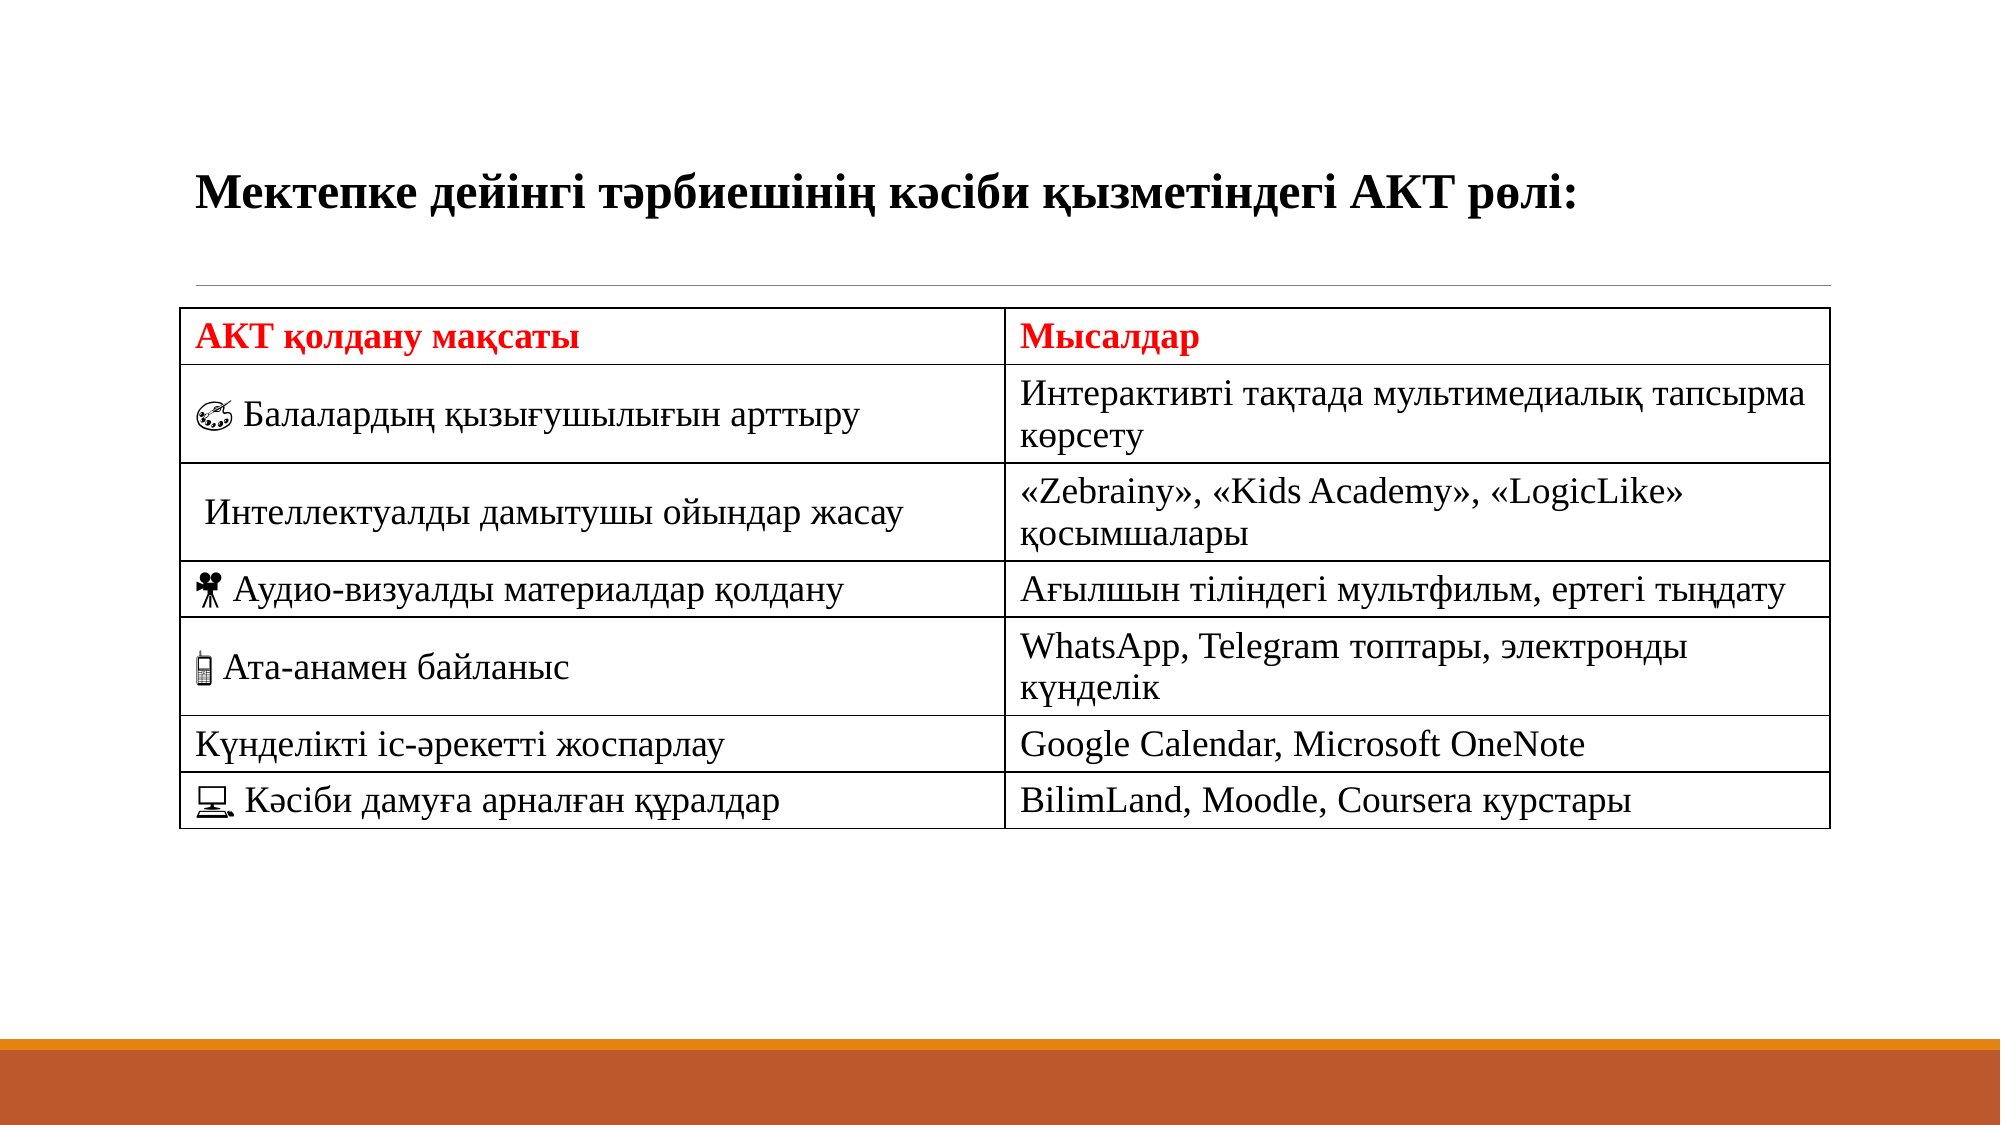

Мектепке дейінгі тәрбиешінің кәсіби қызметіндегі АКТ рөлі:

| АКТ қолдану мақсаты | Мысалдар |
| --- | --- |
| 🎨 Балалардың қызығушылығын арттыру | Интерактивті тақтада мультимедиалық тапсырма көрсету |
| Интеллектуалды дамытушы ойындар жасау | «Zebrainy», «Kids Academy», «LogicLike» қосымшалары |
| 🎥 Аудио-визуалды материалдар қолдану | Ағылшын тіліндегі мультфильм, ертегі тыңдату |
| 📱 Ата-анамен байланыс | WhatsApp, Telegram топтары, электронды күнделік |
| Күнделікті іс-әрекетті жоспарлау | Google Calendar, Microsoft OneNote |
| 💻 Кәсіби дамуға арналған құралдар | BilimLand, Moodle, Coursera курстары |